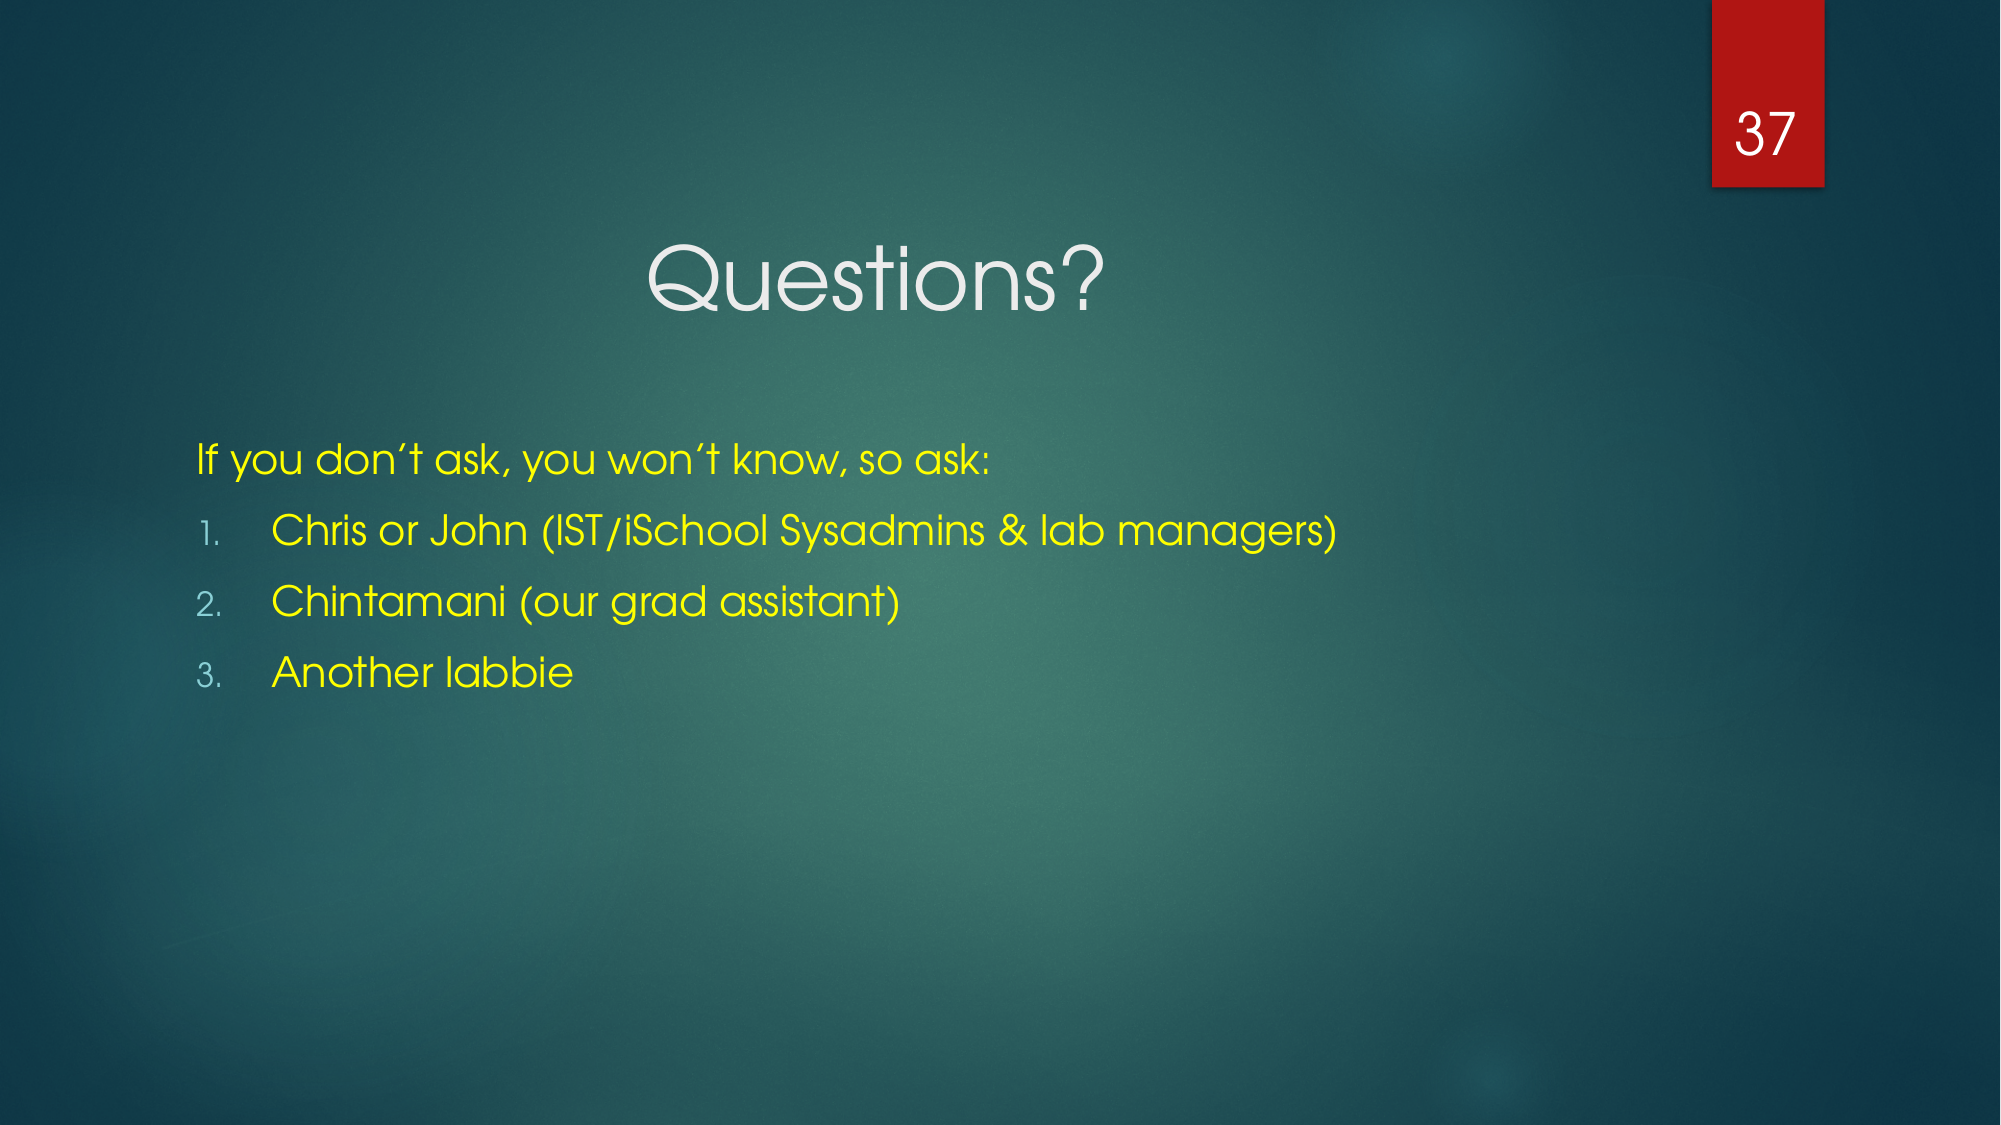

37
# Questions?
If you don’t ask, you won’t know, so ask:
Chris or John (IST/iSchool Sysadmins & lab managers)
Chintamani (our grad assistant)
Another labbie